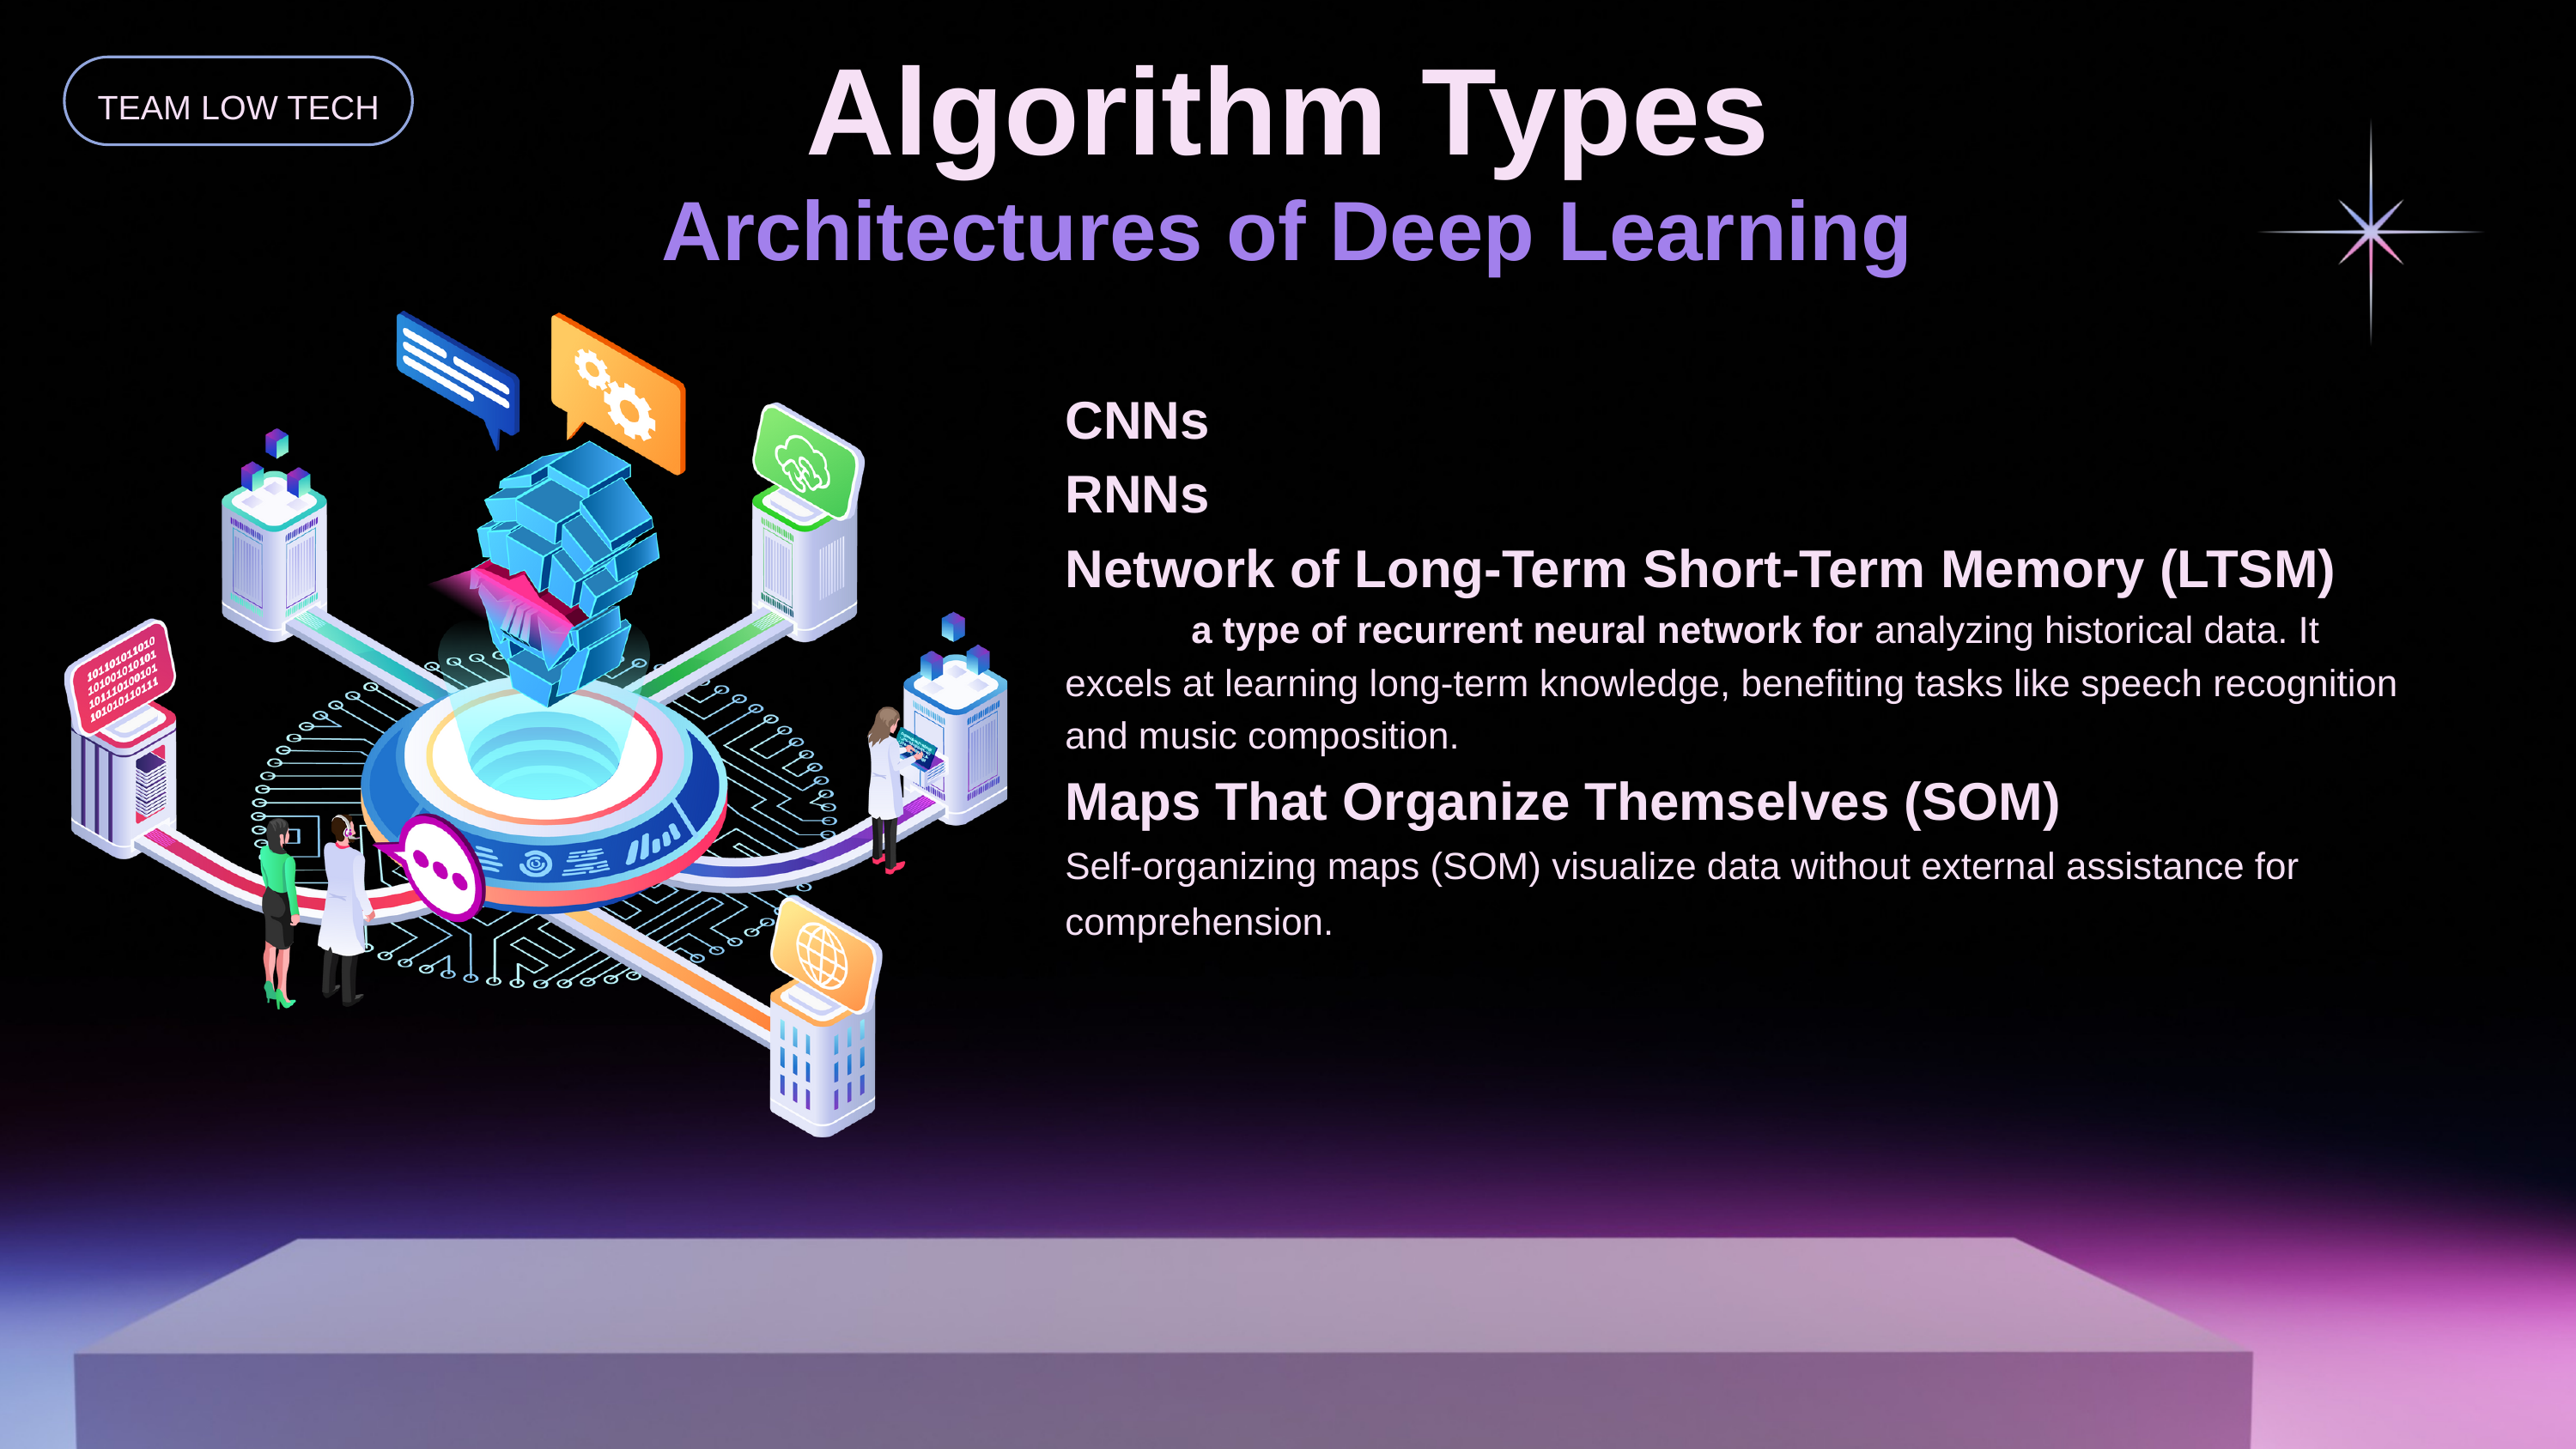

Algorithm Types
Architectures of Deep Learning

TEAM LOW TECH

CNNs
RNNs
Network of Long-Term Short-Term Memory (LTSM)
            a type of recurrent neural network for analyzing historical data. It excels at learning long-term knowledge, benefiting tasks like speech recognition and music composition.
Maps That Organize Themselves (SOM)
Self-organizing maps (SOM) visualize data without external assistance for comprehension.